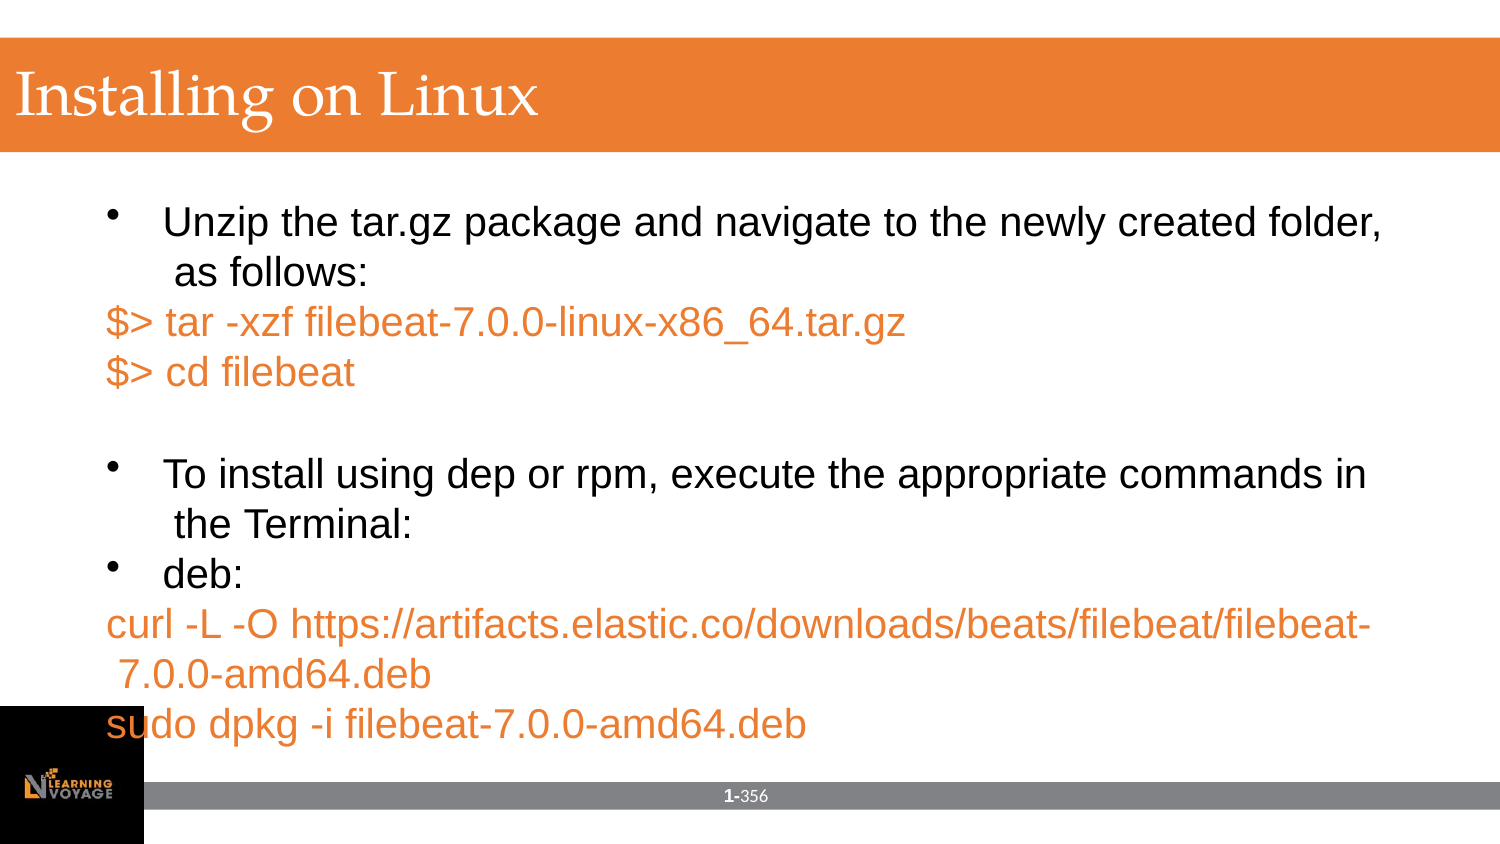

# Installing on Linux
Unzip the tar.gz package and navigate to the newly created folder,  as follows:
$> tar -xzf filebeat-7.0.0-linux-x86_64.tar.gz
$> cd filebeat

To install using dep or rpm, execute the appropriate commands in  the Terminal:
deb:
curl -L -O https://artifacts.elastic.co/downloads/beats/filebeat/filebeat-  7.0.0-amd64.deb
sudo dpkg -i filebeat-7.0.0-amd64.deb
1-356